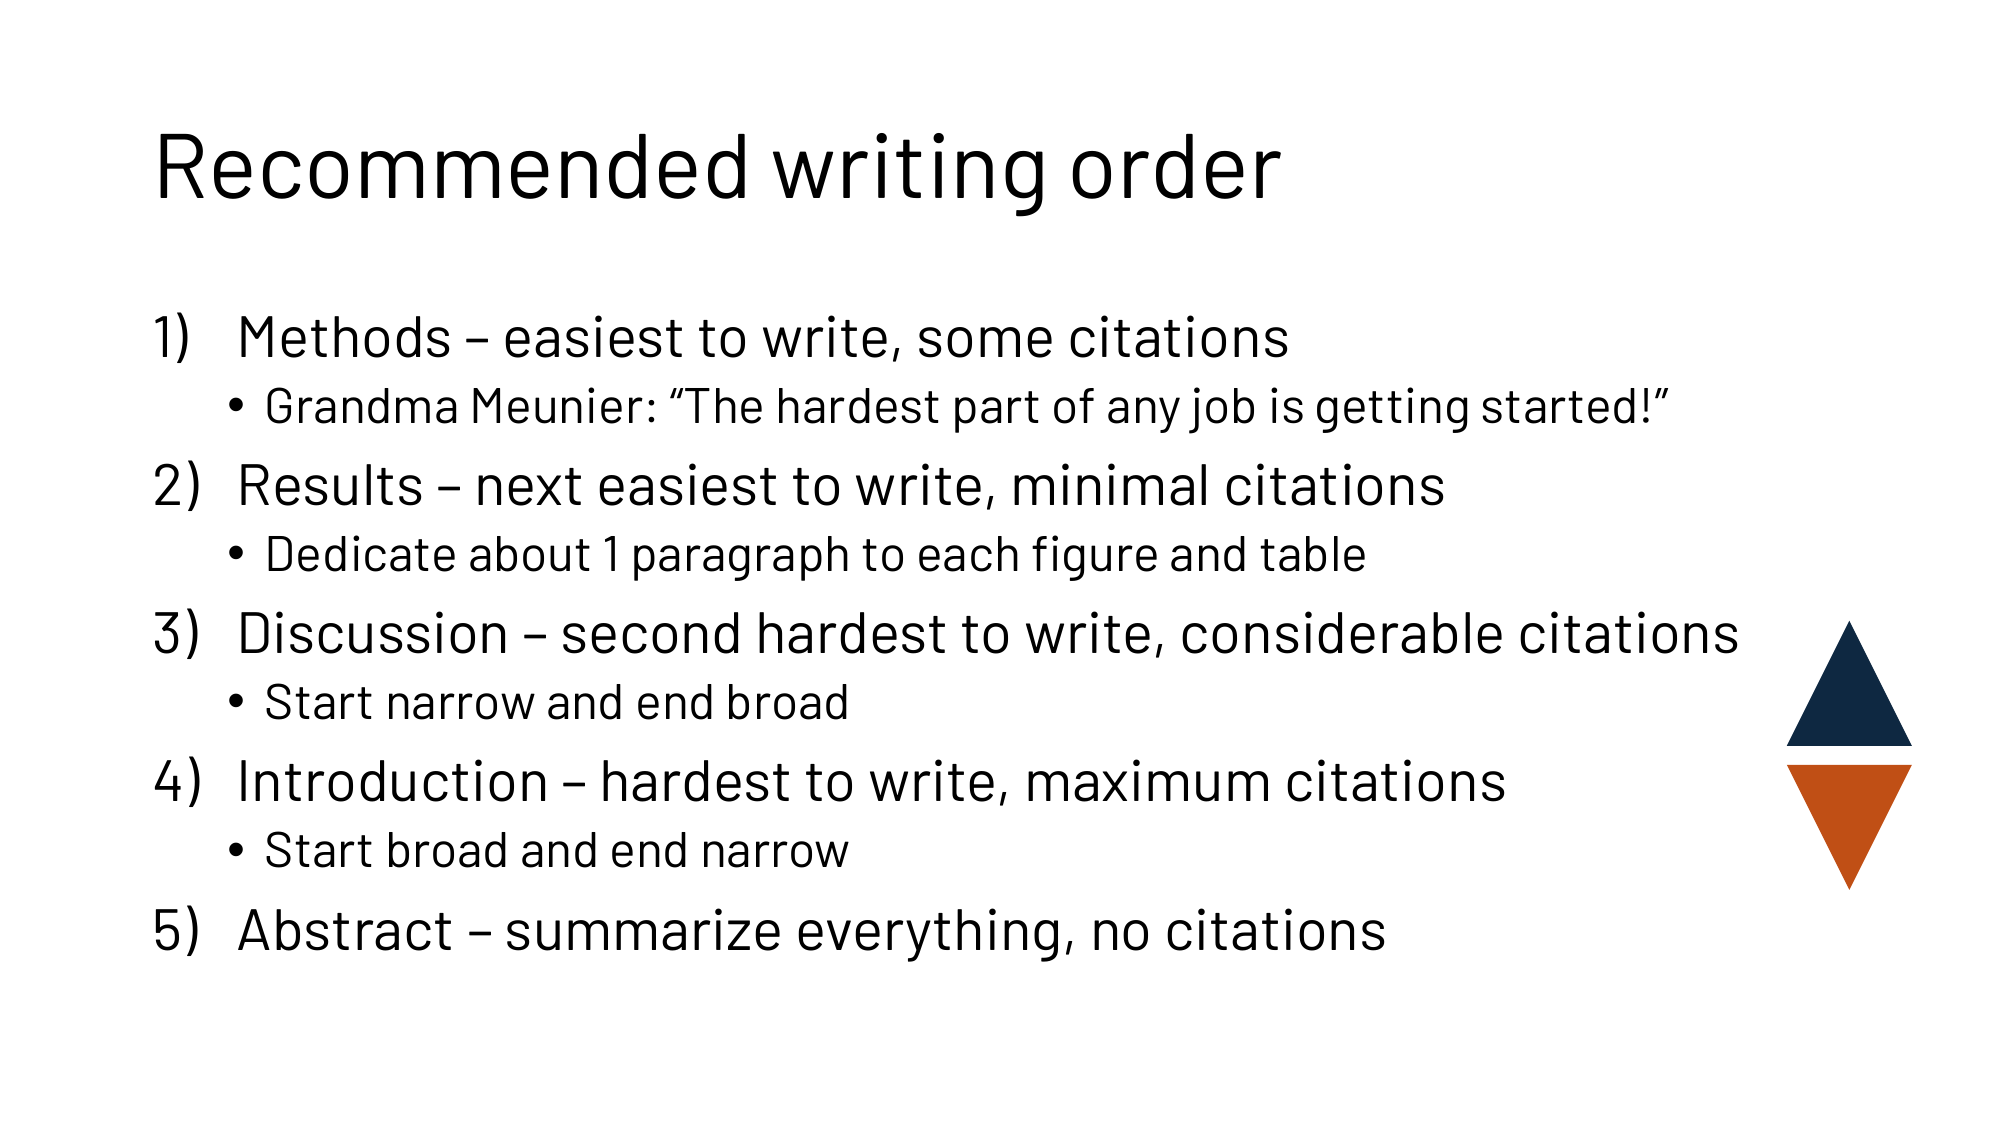

# Recommended writing order
Methods – easiest to write, some citations
Grandma Meunier: “The hardest part of any job is getting started!”
Results – next easiest to write, minimal citations
Dedicate about 1 paragraph to each figure and table
Discussion – second hardest to write, considerable citations
Start narrow and end broad
Introduction – hardest to write, maximum citations
Start broad and end narrow
Abstract – summarize everything, no citations